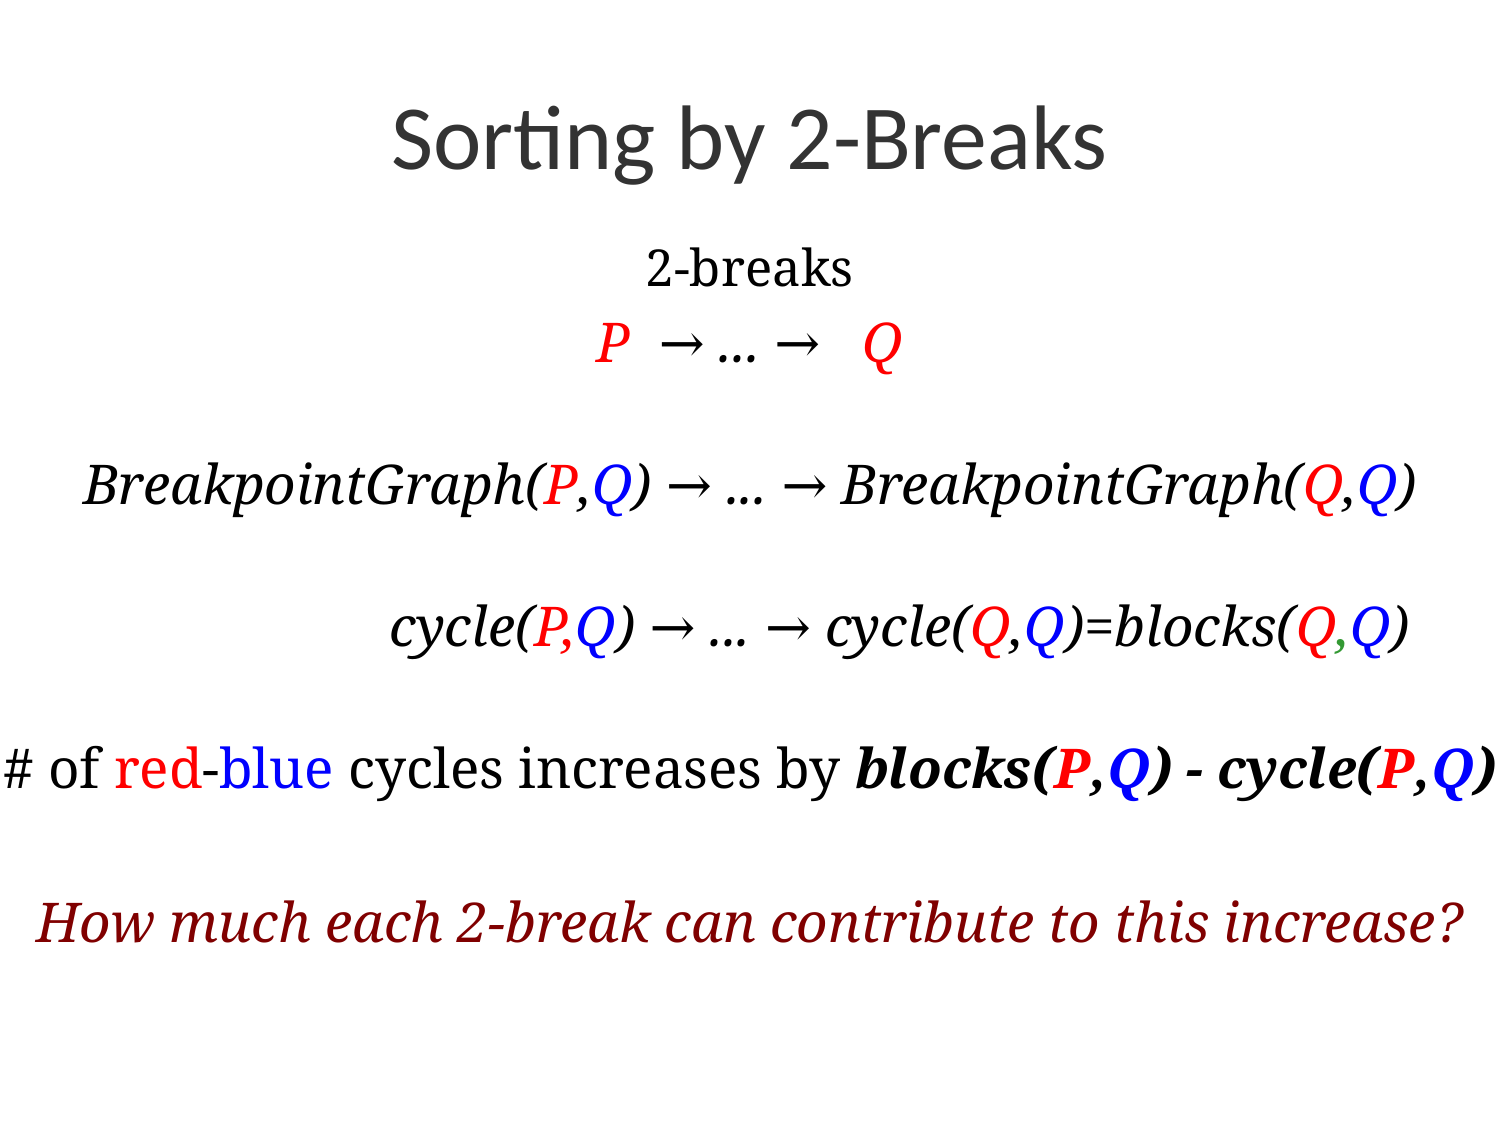

Sorting by 2-Breaks
2-breaks
P  → ... →   Q
BreakpointGraph(P,Q) → ... → BreakpointGraph(Q,Q)
                      cycle(P,Q) → ... → cycle(Q,Q)=blocks(Q,Q)
# of red-blue cycles increases by blocks(P,Q) - cycle(P,Q)

How much each 2-break can contribute to this increase?